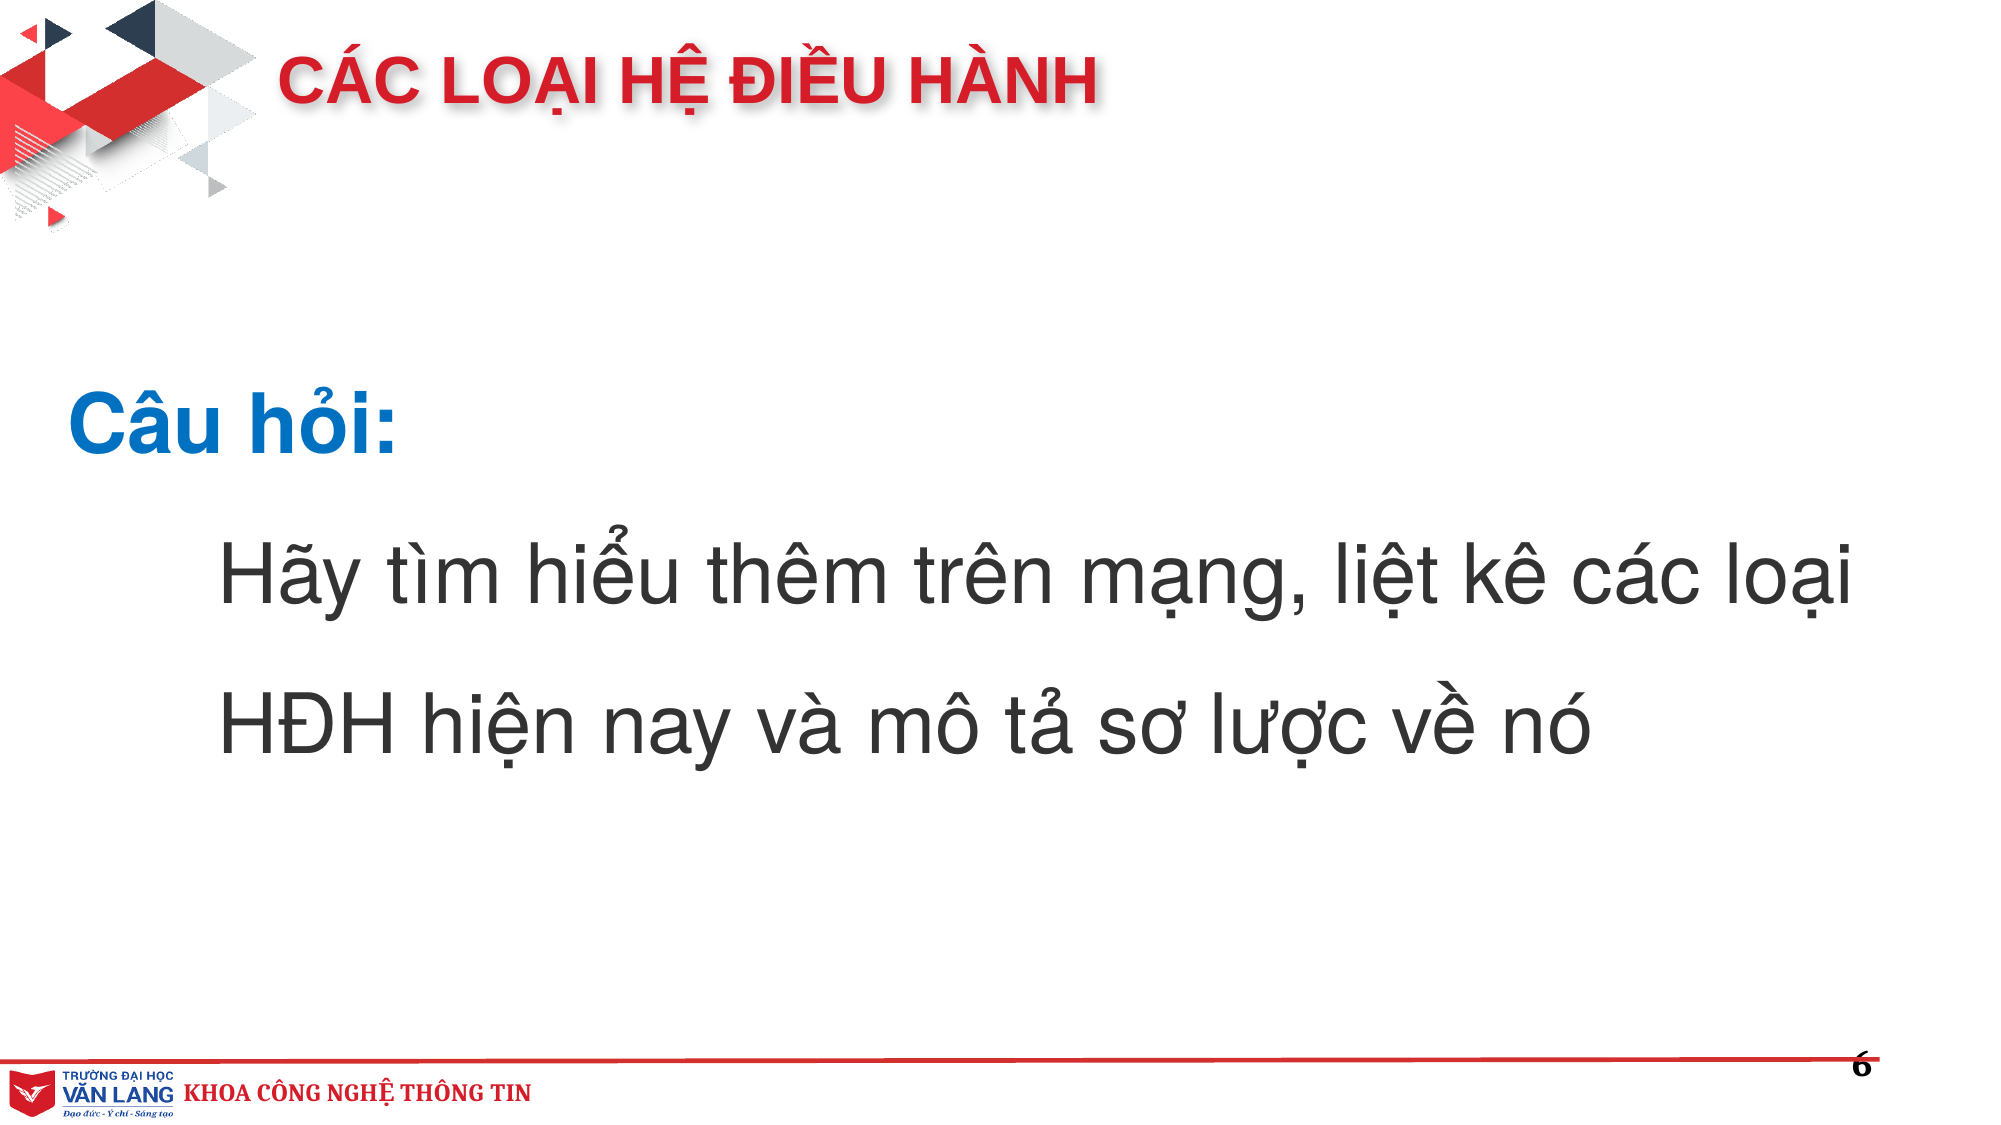

CÁC LOẠI HỆ ĐIỀU HÀNH
Câu hỏi:
Hãy tìm hiểu thêm trên mạng, liệt kê các loại HĐH hiện nay và mô tả sơ lược về nó